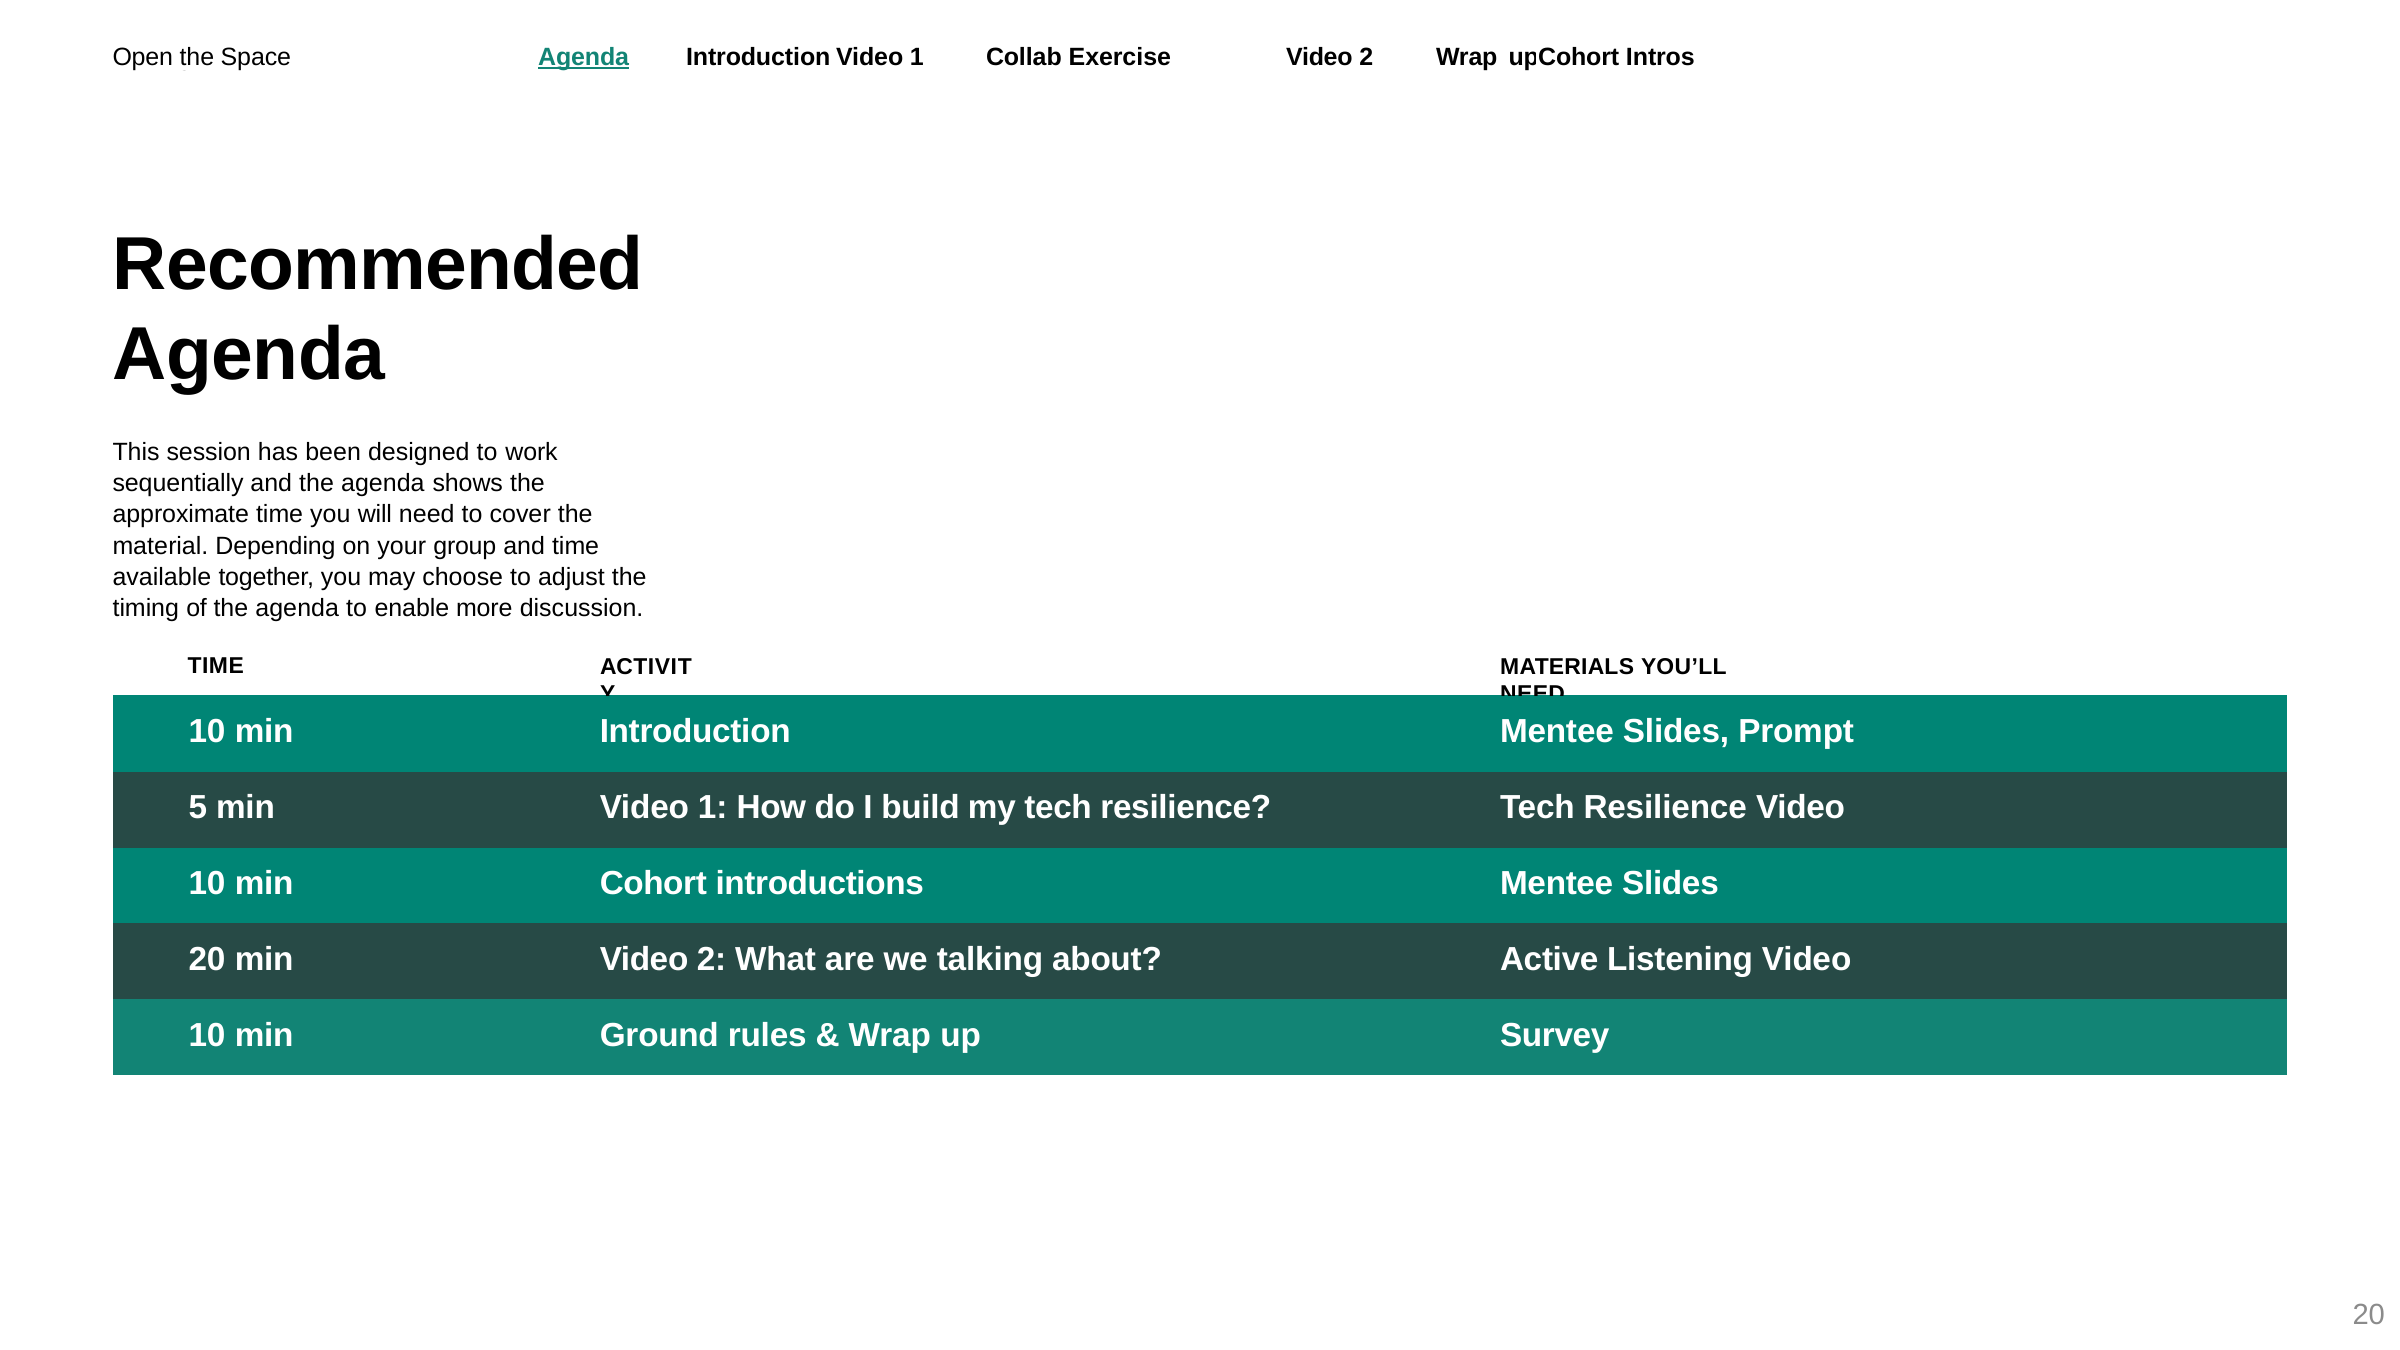

Open the Space
Cohort Intros

Recommended Agenda
This session has been designed to work sequentially and the agenda shows the approximate time you will need to cover the material. Depending on your group and time available together, you may choose to adjust the timing of the agenda to enable more discussion.
| 10 min | Introduction | Mentee Slides, Prompt |
| --- | --- | --- |
| 5 min | Video 1: How do I build my tech resilience? | Tech Resilience Video |
| 10 min | Cohort introductions | Mentee Slides |
| 20 min | Video 2: What are we talking about? | Active Listening Video |
| 10 min | Ground rules & Wrap up | Survey |
20